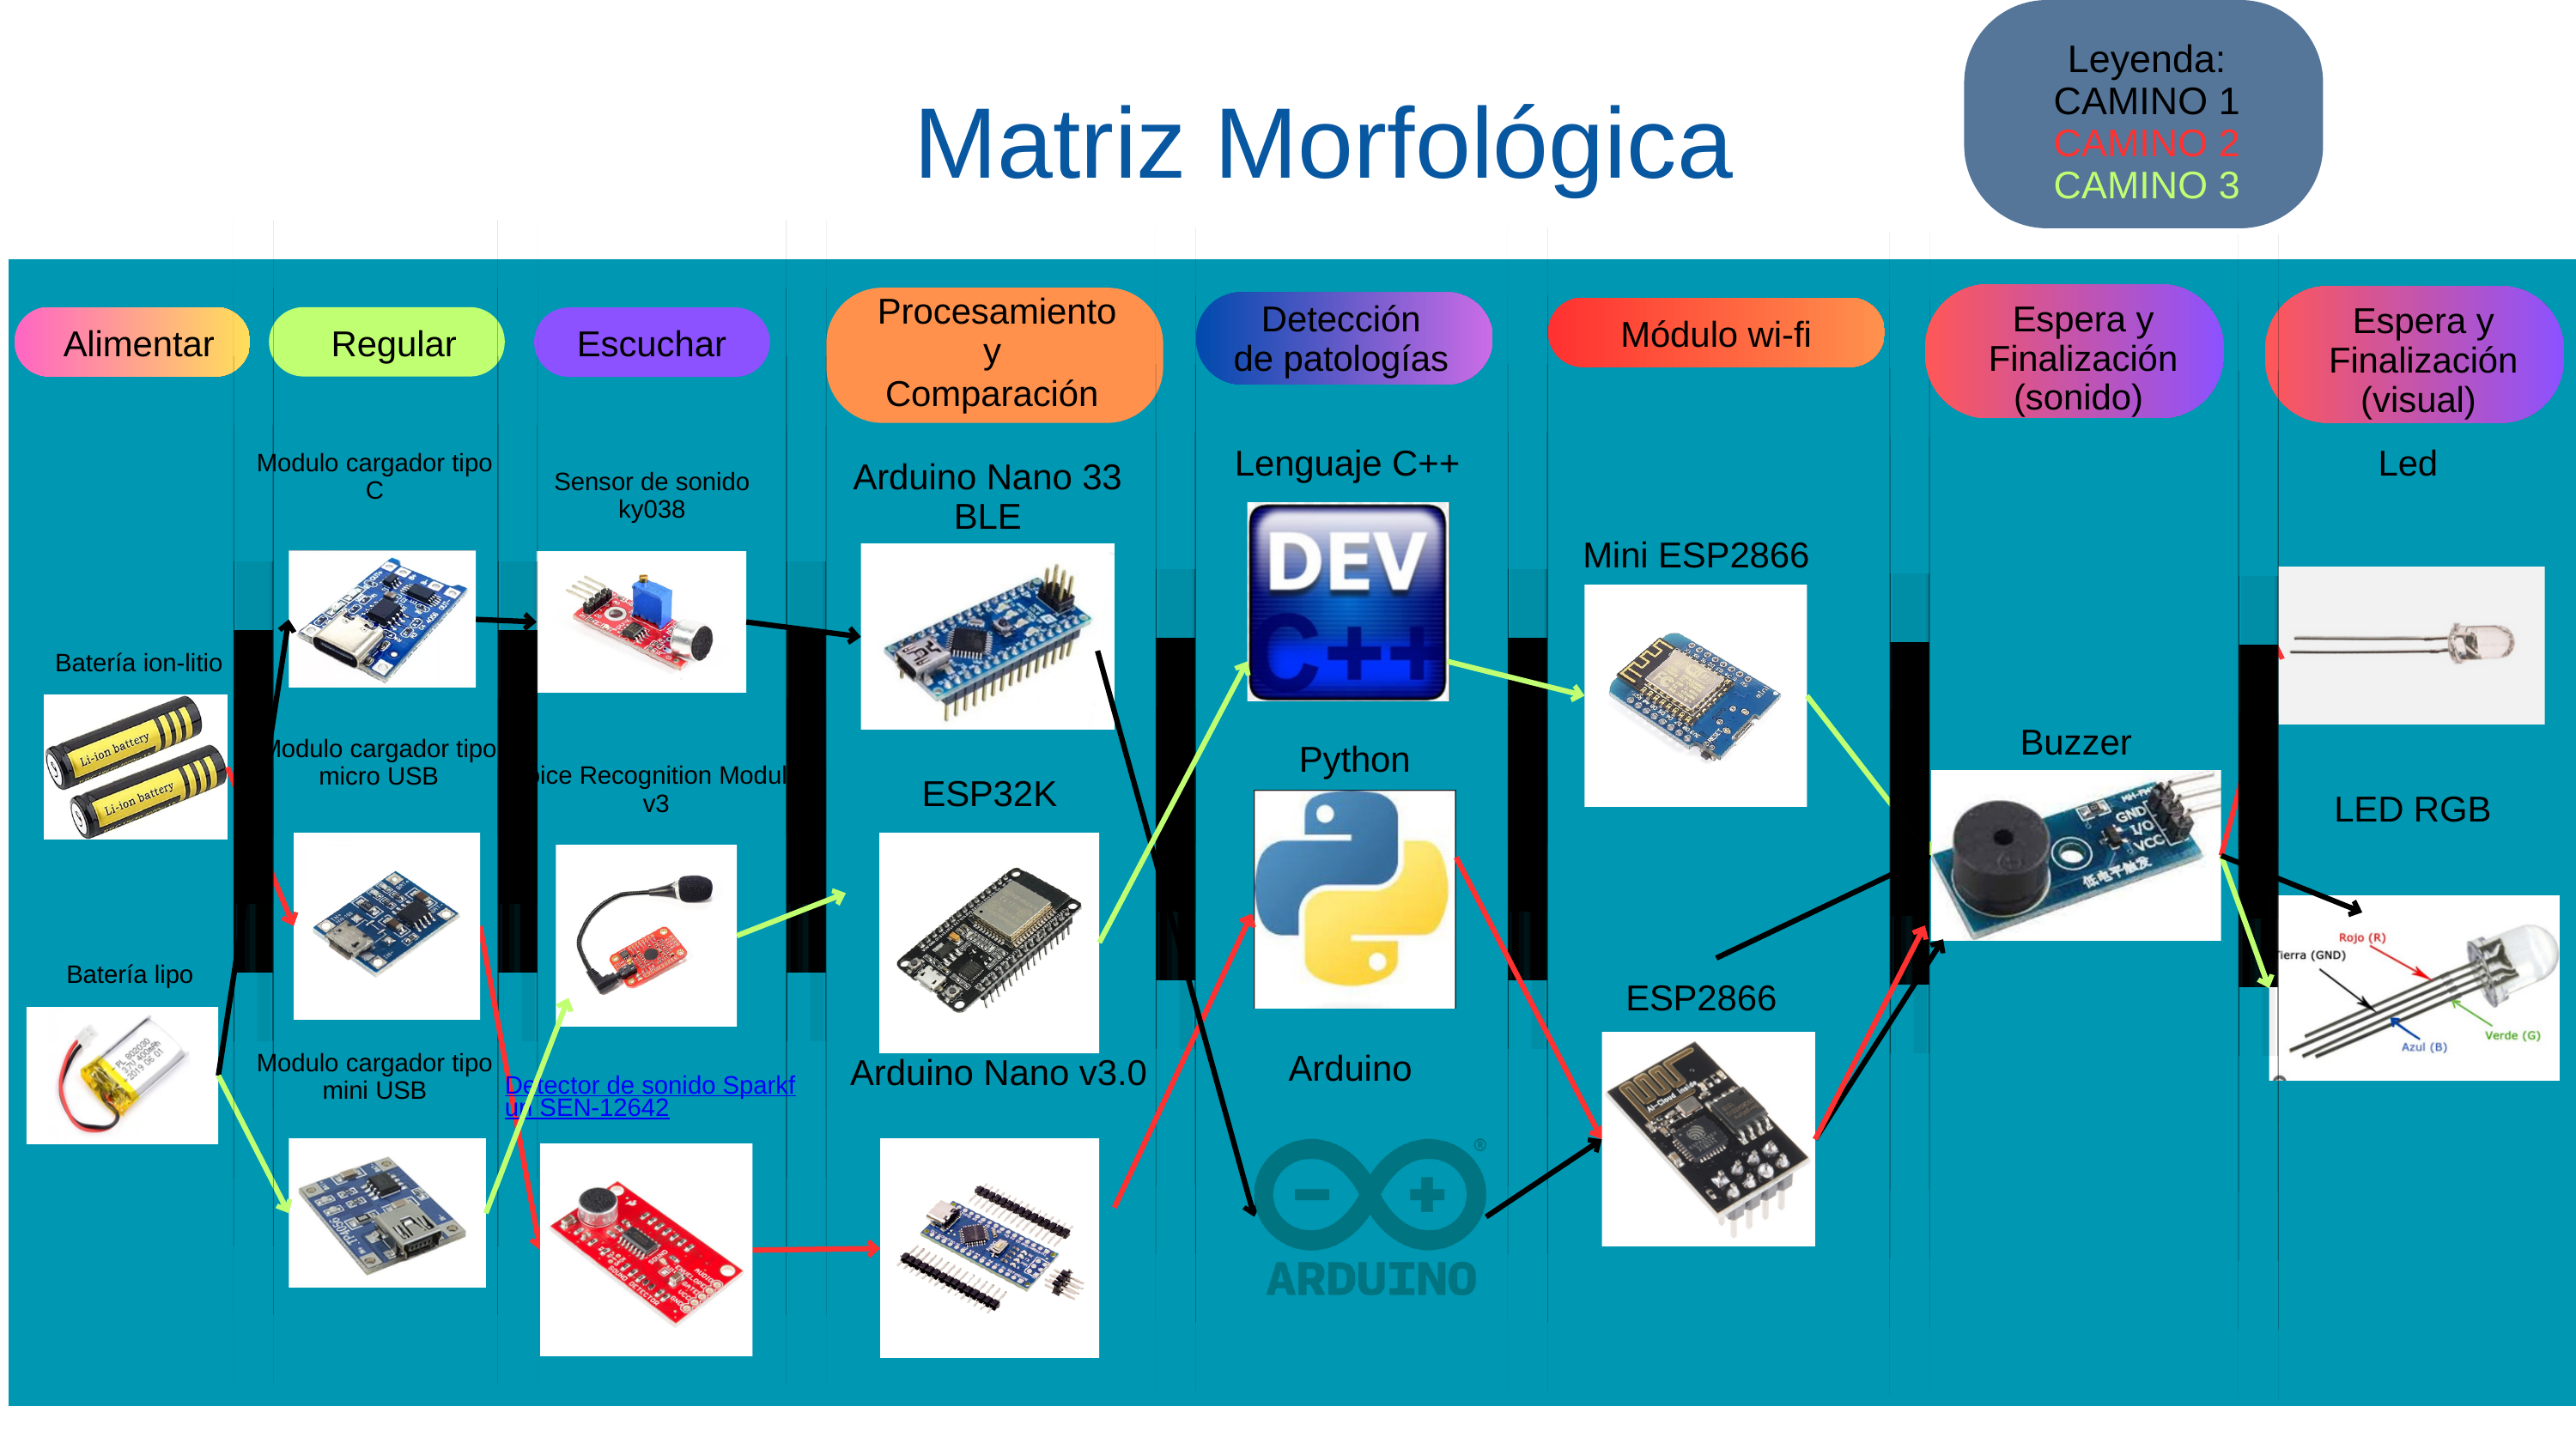

Leyenda:
CAMINO 1
CAMINO 2
CAMINO 3

Matriz Morfológica

Procesamiento
y
Comparación

Detección
de patologías
Espera y Finalización
(sonido)
Espera y Finalización
(visual)

Módulo wi-fi
Regular
Escuchar
Alimentar
Lenguaje C++
Led
Modulo cargador tipo C
Arduino Nano 33 BLE
Sensor de sonido ky038

Mini ESP2866

Batería ion-litio

Buzzer
Modulo cargador tipo micro USB
Python
Voice Recognition Module v3

ESP32K

LED RGB

Batería lipo
ESP2866

Arduino
Modulo cargador tipo mini USB
Arduino Nano v3.0
Detector de sonido Sparkfun SEN-12642